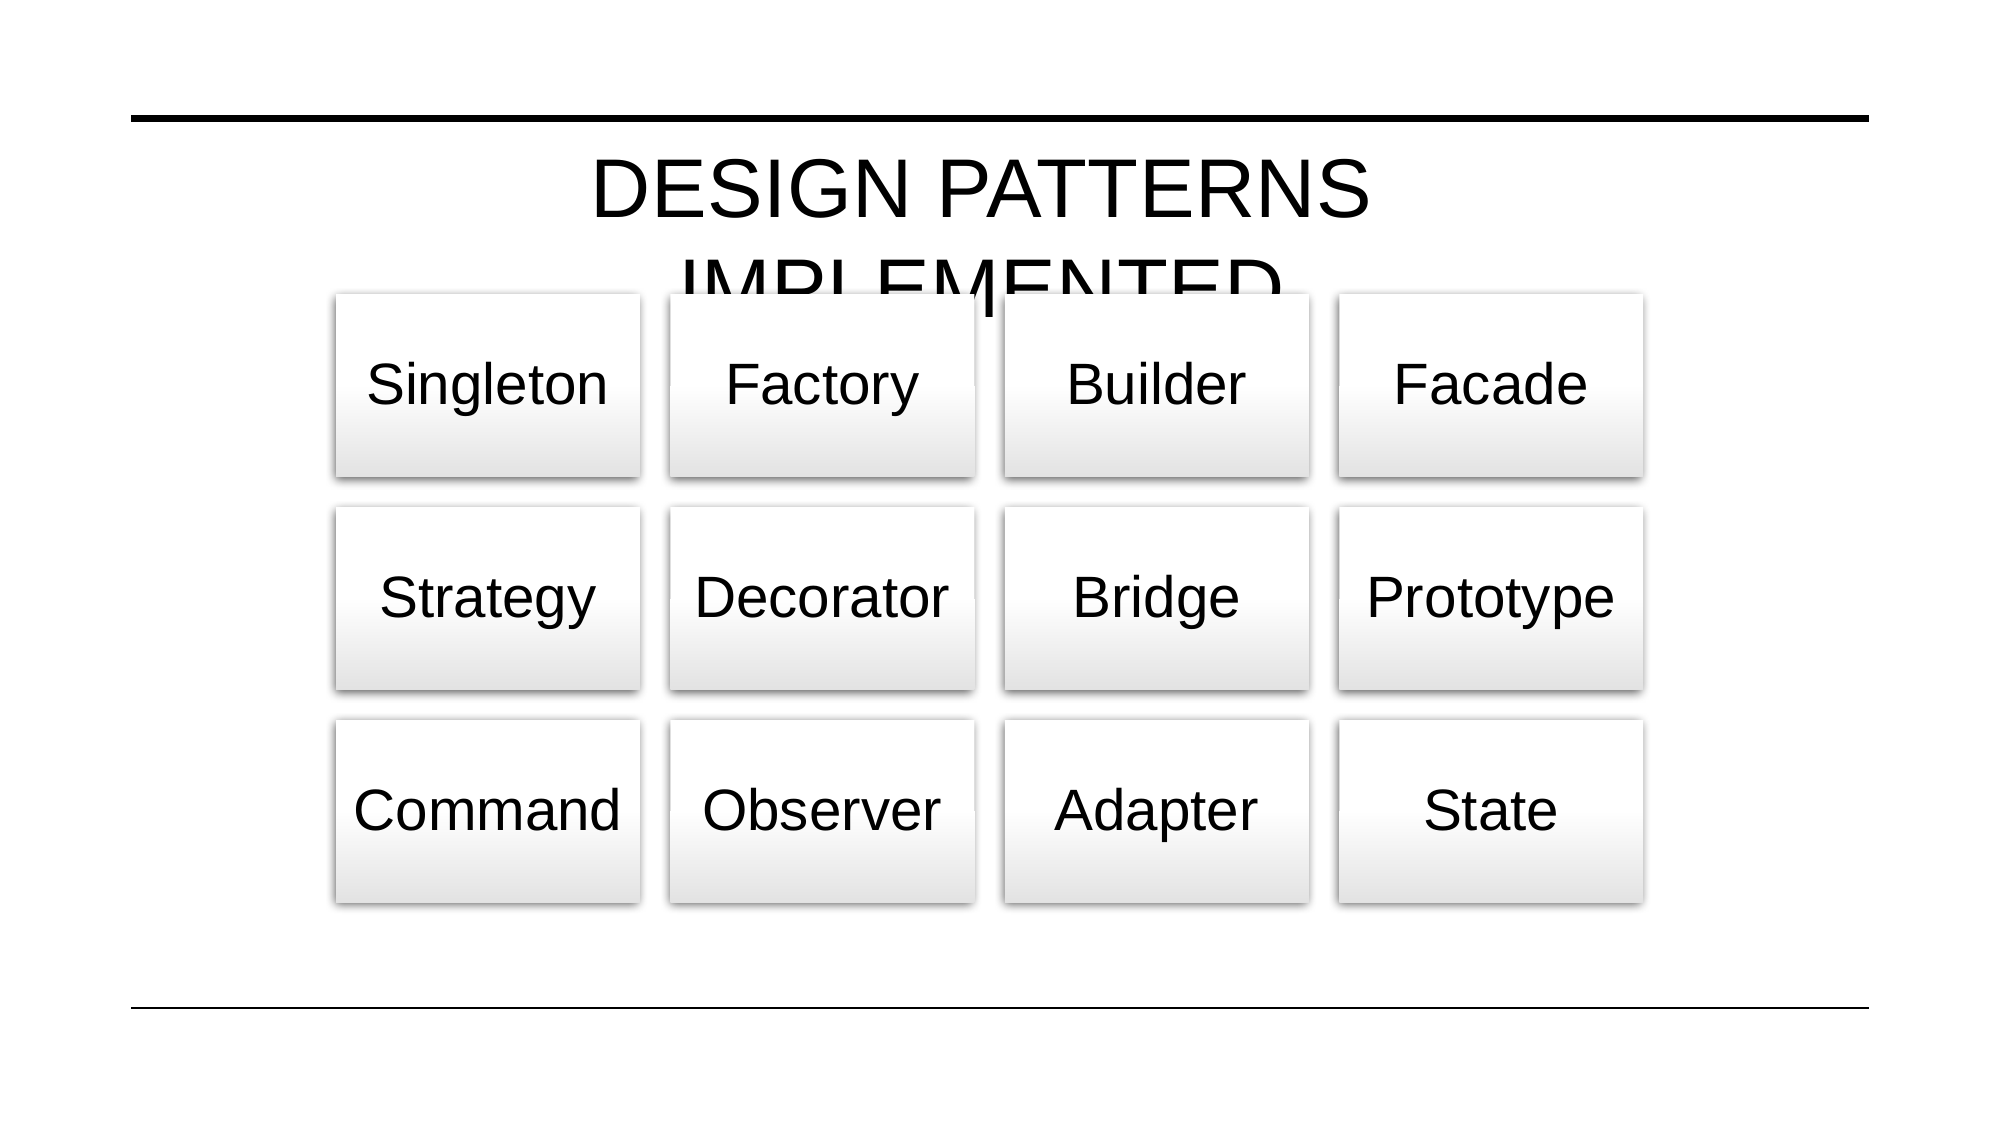

# Design Patterns Implemented
Singleton
Factory
Builder
Facade
Strategy
Decorator
Bridge
Prototype
Command
Observer
Adapter
State